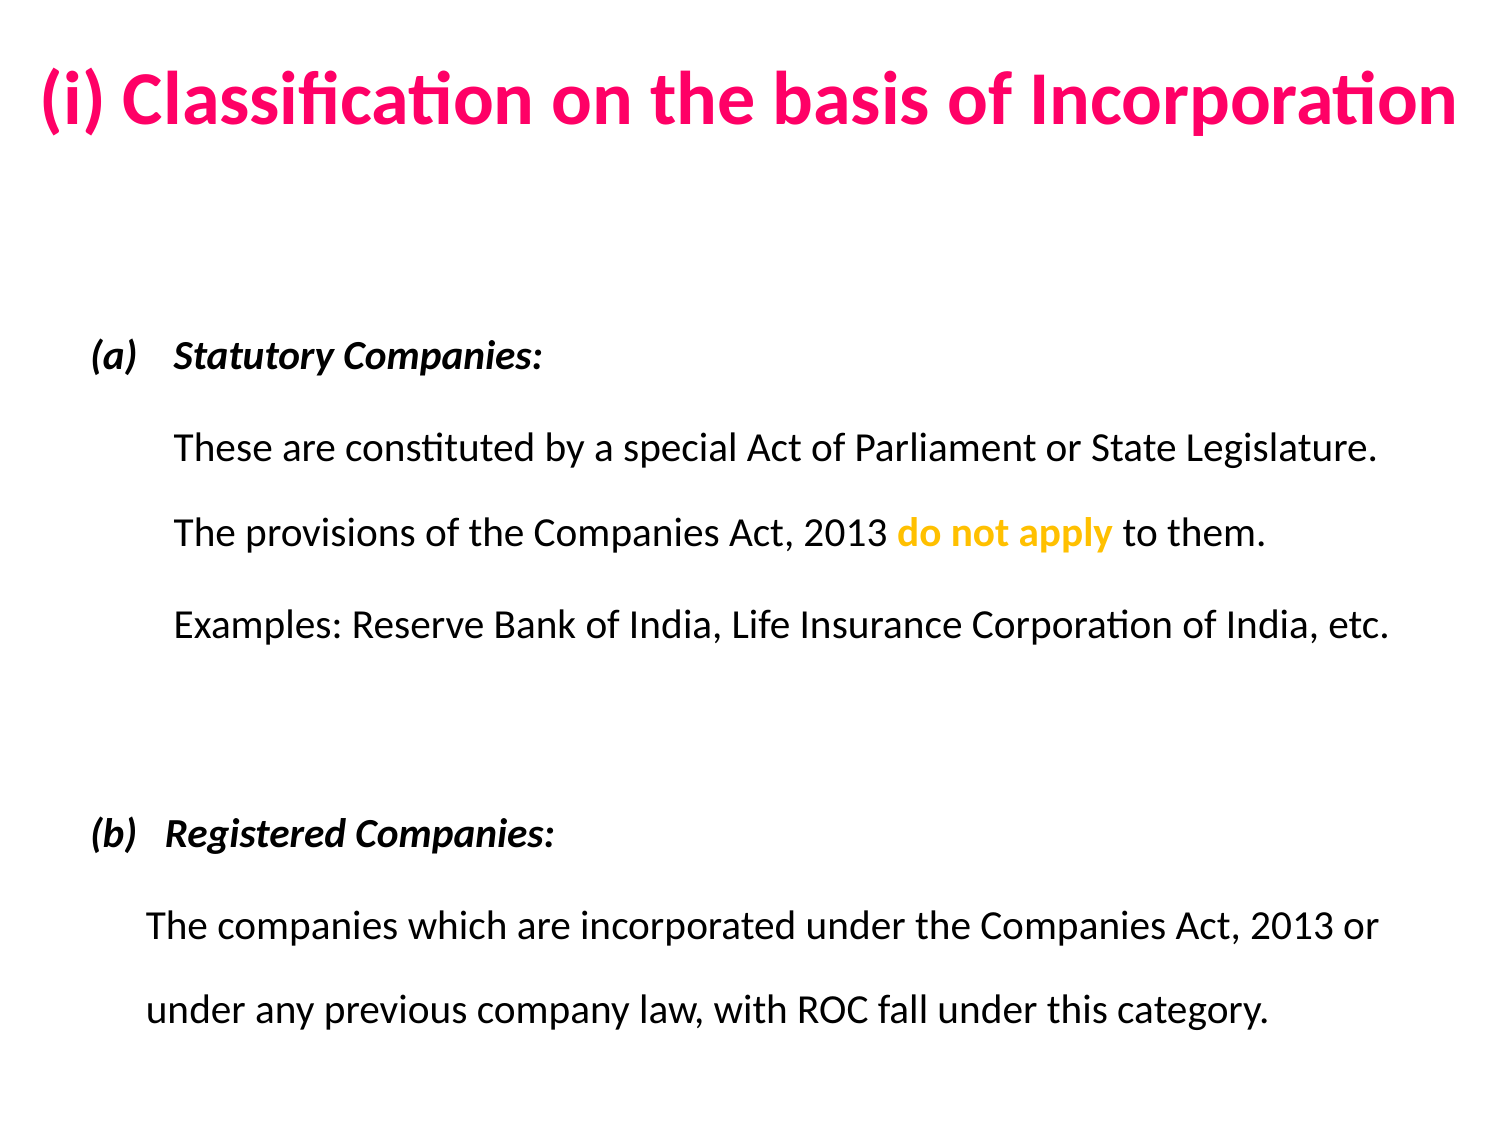

# (i) Classification on the basis of Incorporation

Statutory Companies:
	These are constituted by a special Act of Parliament or State Legislature. The provisions of the Companies Act, 2013 do not apply to them.
	Examples: Reserve Bank of India, Life Insurance Corporation of India, etc.

(b)   Registered Companies:
	The companies which are incorporated under the Companies Act, 2013 or under any previous company law, with ROC fall under this category.